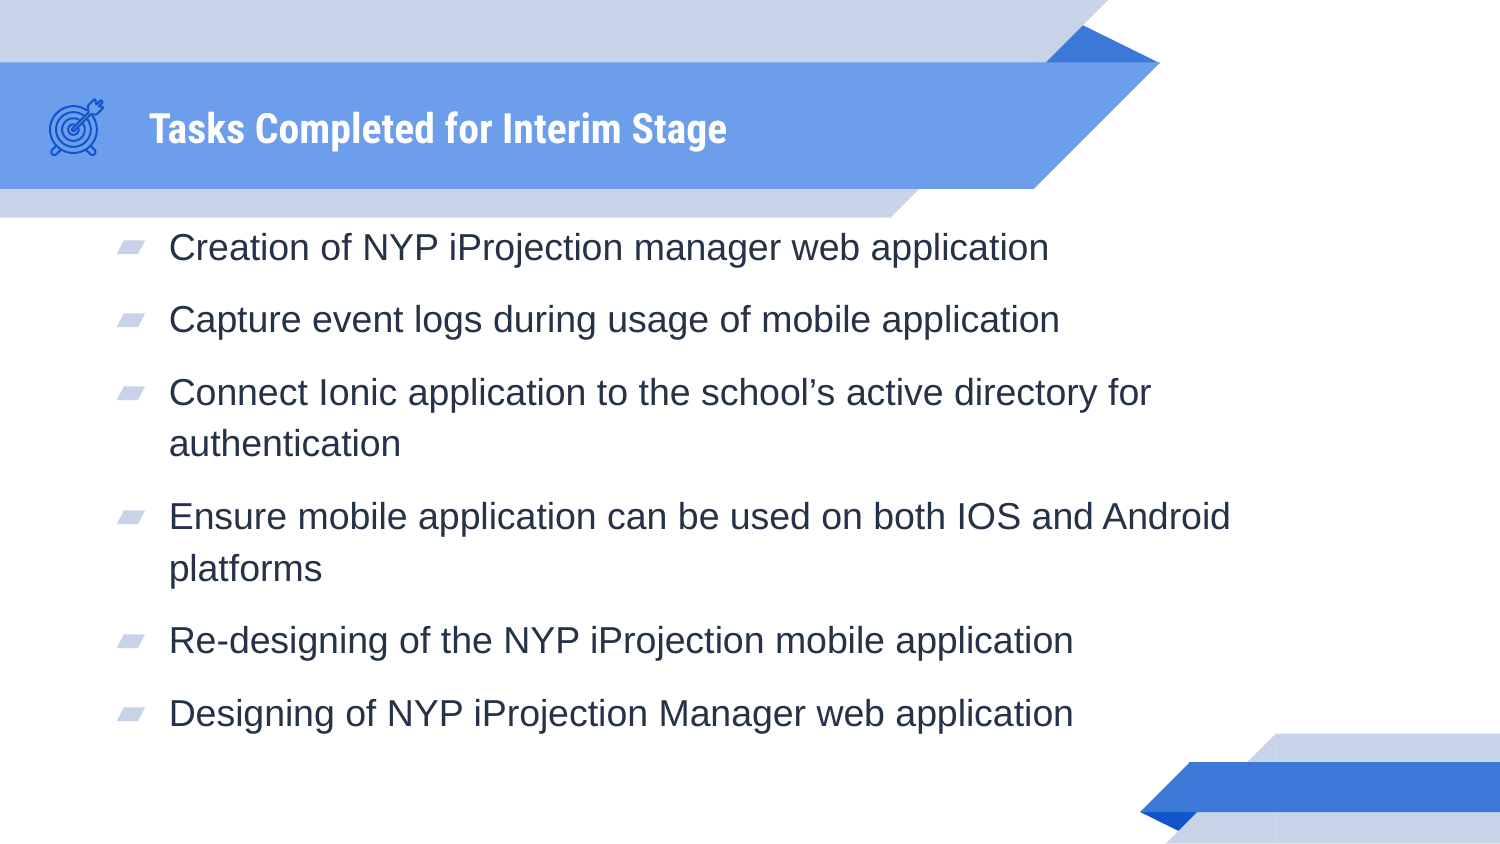

# Tasks Completed for Interim Stage

Creation of NYP iProjection manager web application
Capture event logs during usage of mobile application
Connect Ionic application to the school’s active directory for authentication
Ensure mobile application can be used on both IOS and Android platforms
Re-designing of the NYP iProjection mobile application
Designing of NYP iProjection Manager web application